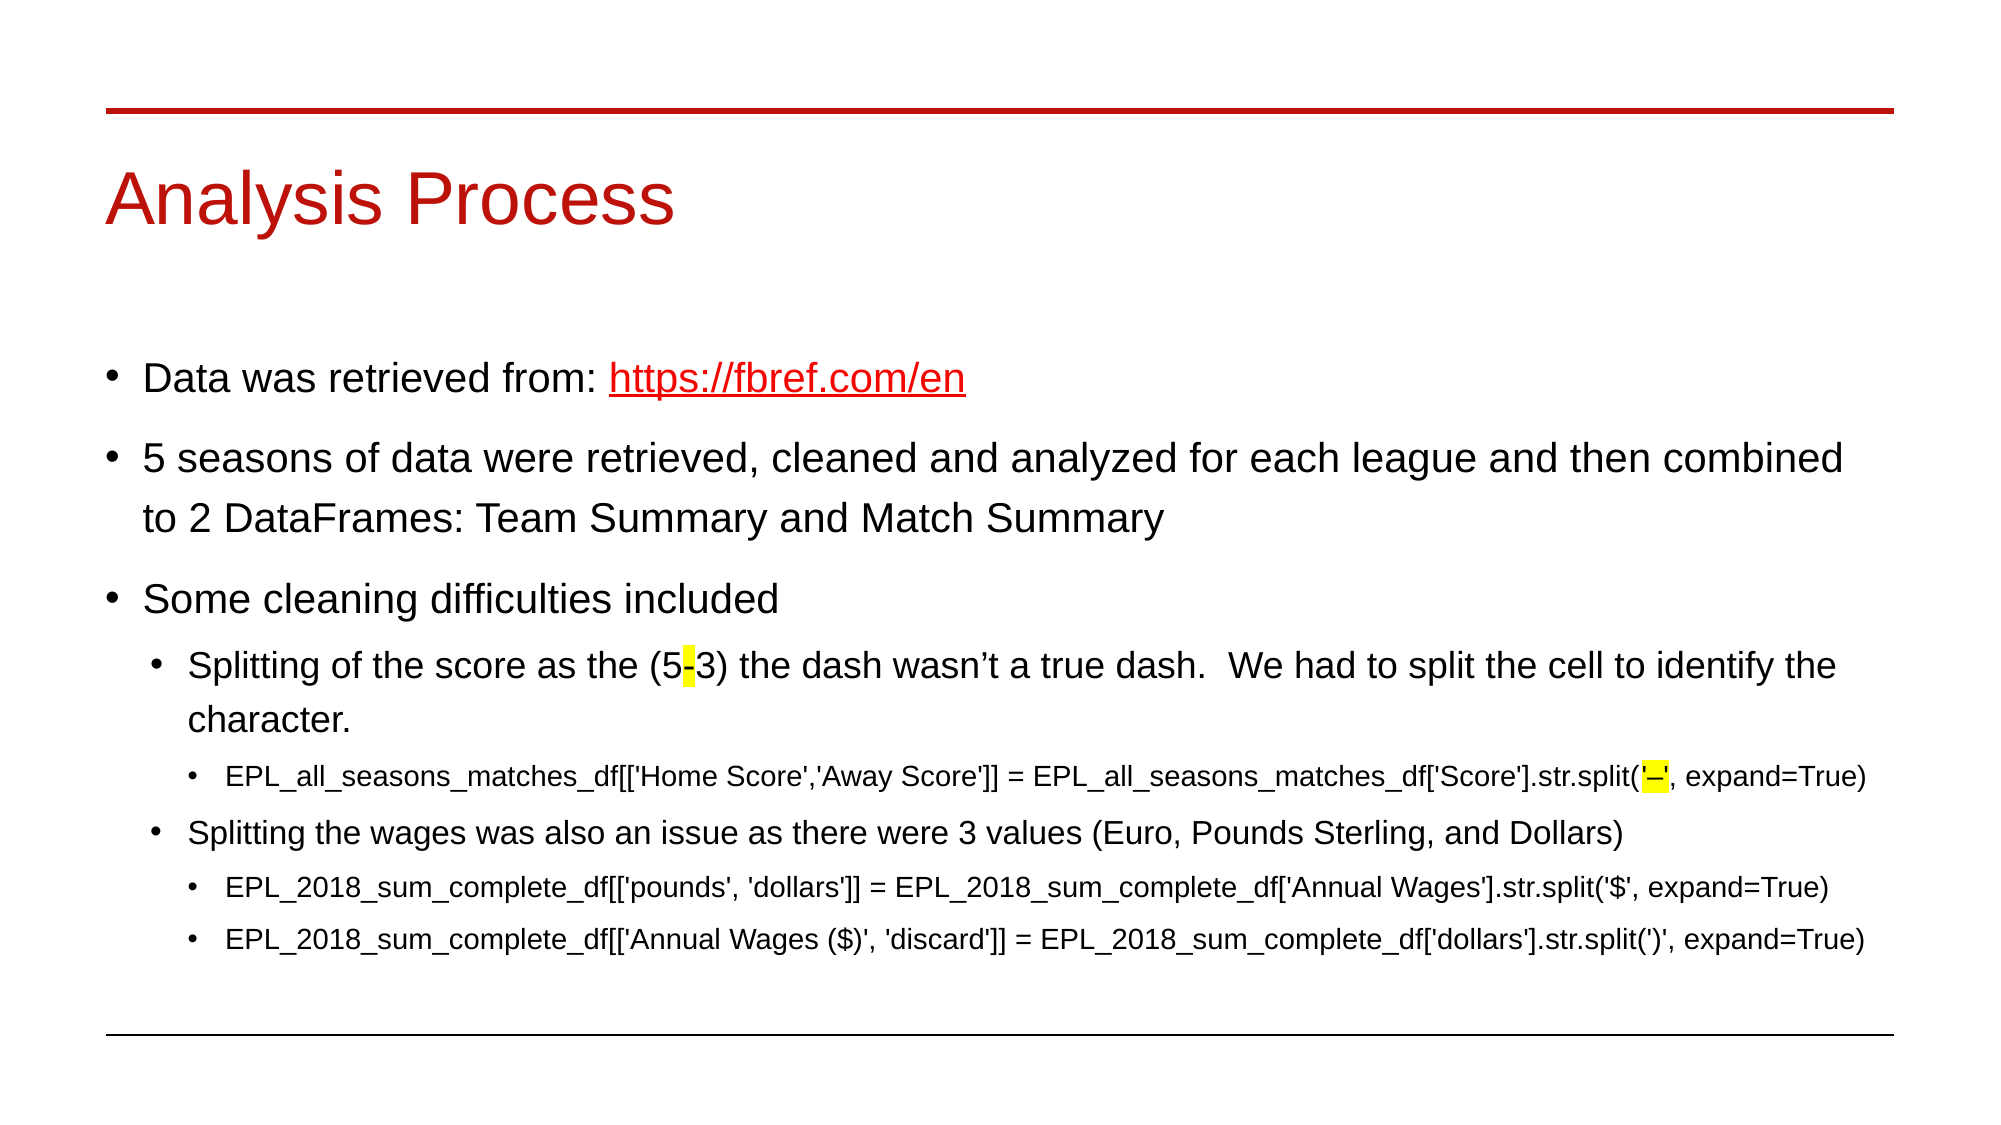

# Analysis Process
Data was retrieved from: https://fbref.com/en
5 seasons of data were retrieved, cleaned and analyzed for each league and then combined to 2 DataFrames: Team Summary and Match Summary
Some cleaning difficulties included
Splitting of the score as the (5-3) the dash wasn’t a true dash.  We had to split the cell to identify the character.
EPL_all_seasons_matches_df[['Home Score','Away Score']] = EPL_all_seasons_matches_df['Score'].str.split('–', expand=True)
Splitting the wages was also an issue as there were 3 values (Euro, Pounds Sterling, and Dollars)
EPL_2018_sum_complete_df[['pounds', 'dollars']] = EPL_2018_sum_complete_df['Annual Wages'].str.split('$', expand=True)
EPL_2018_sum_complete_df[['Annual Wages ($)', 'discard']] = EPL_2018_sum_complete_df['dollars'].str.split(')', expand=True)